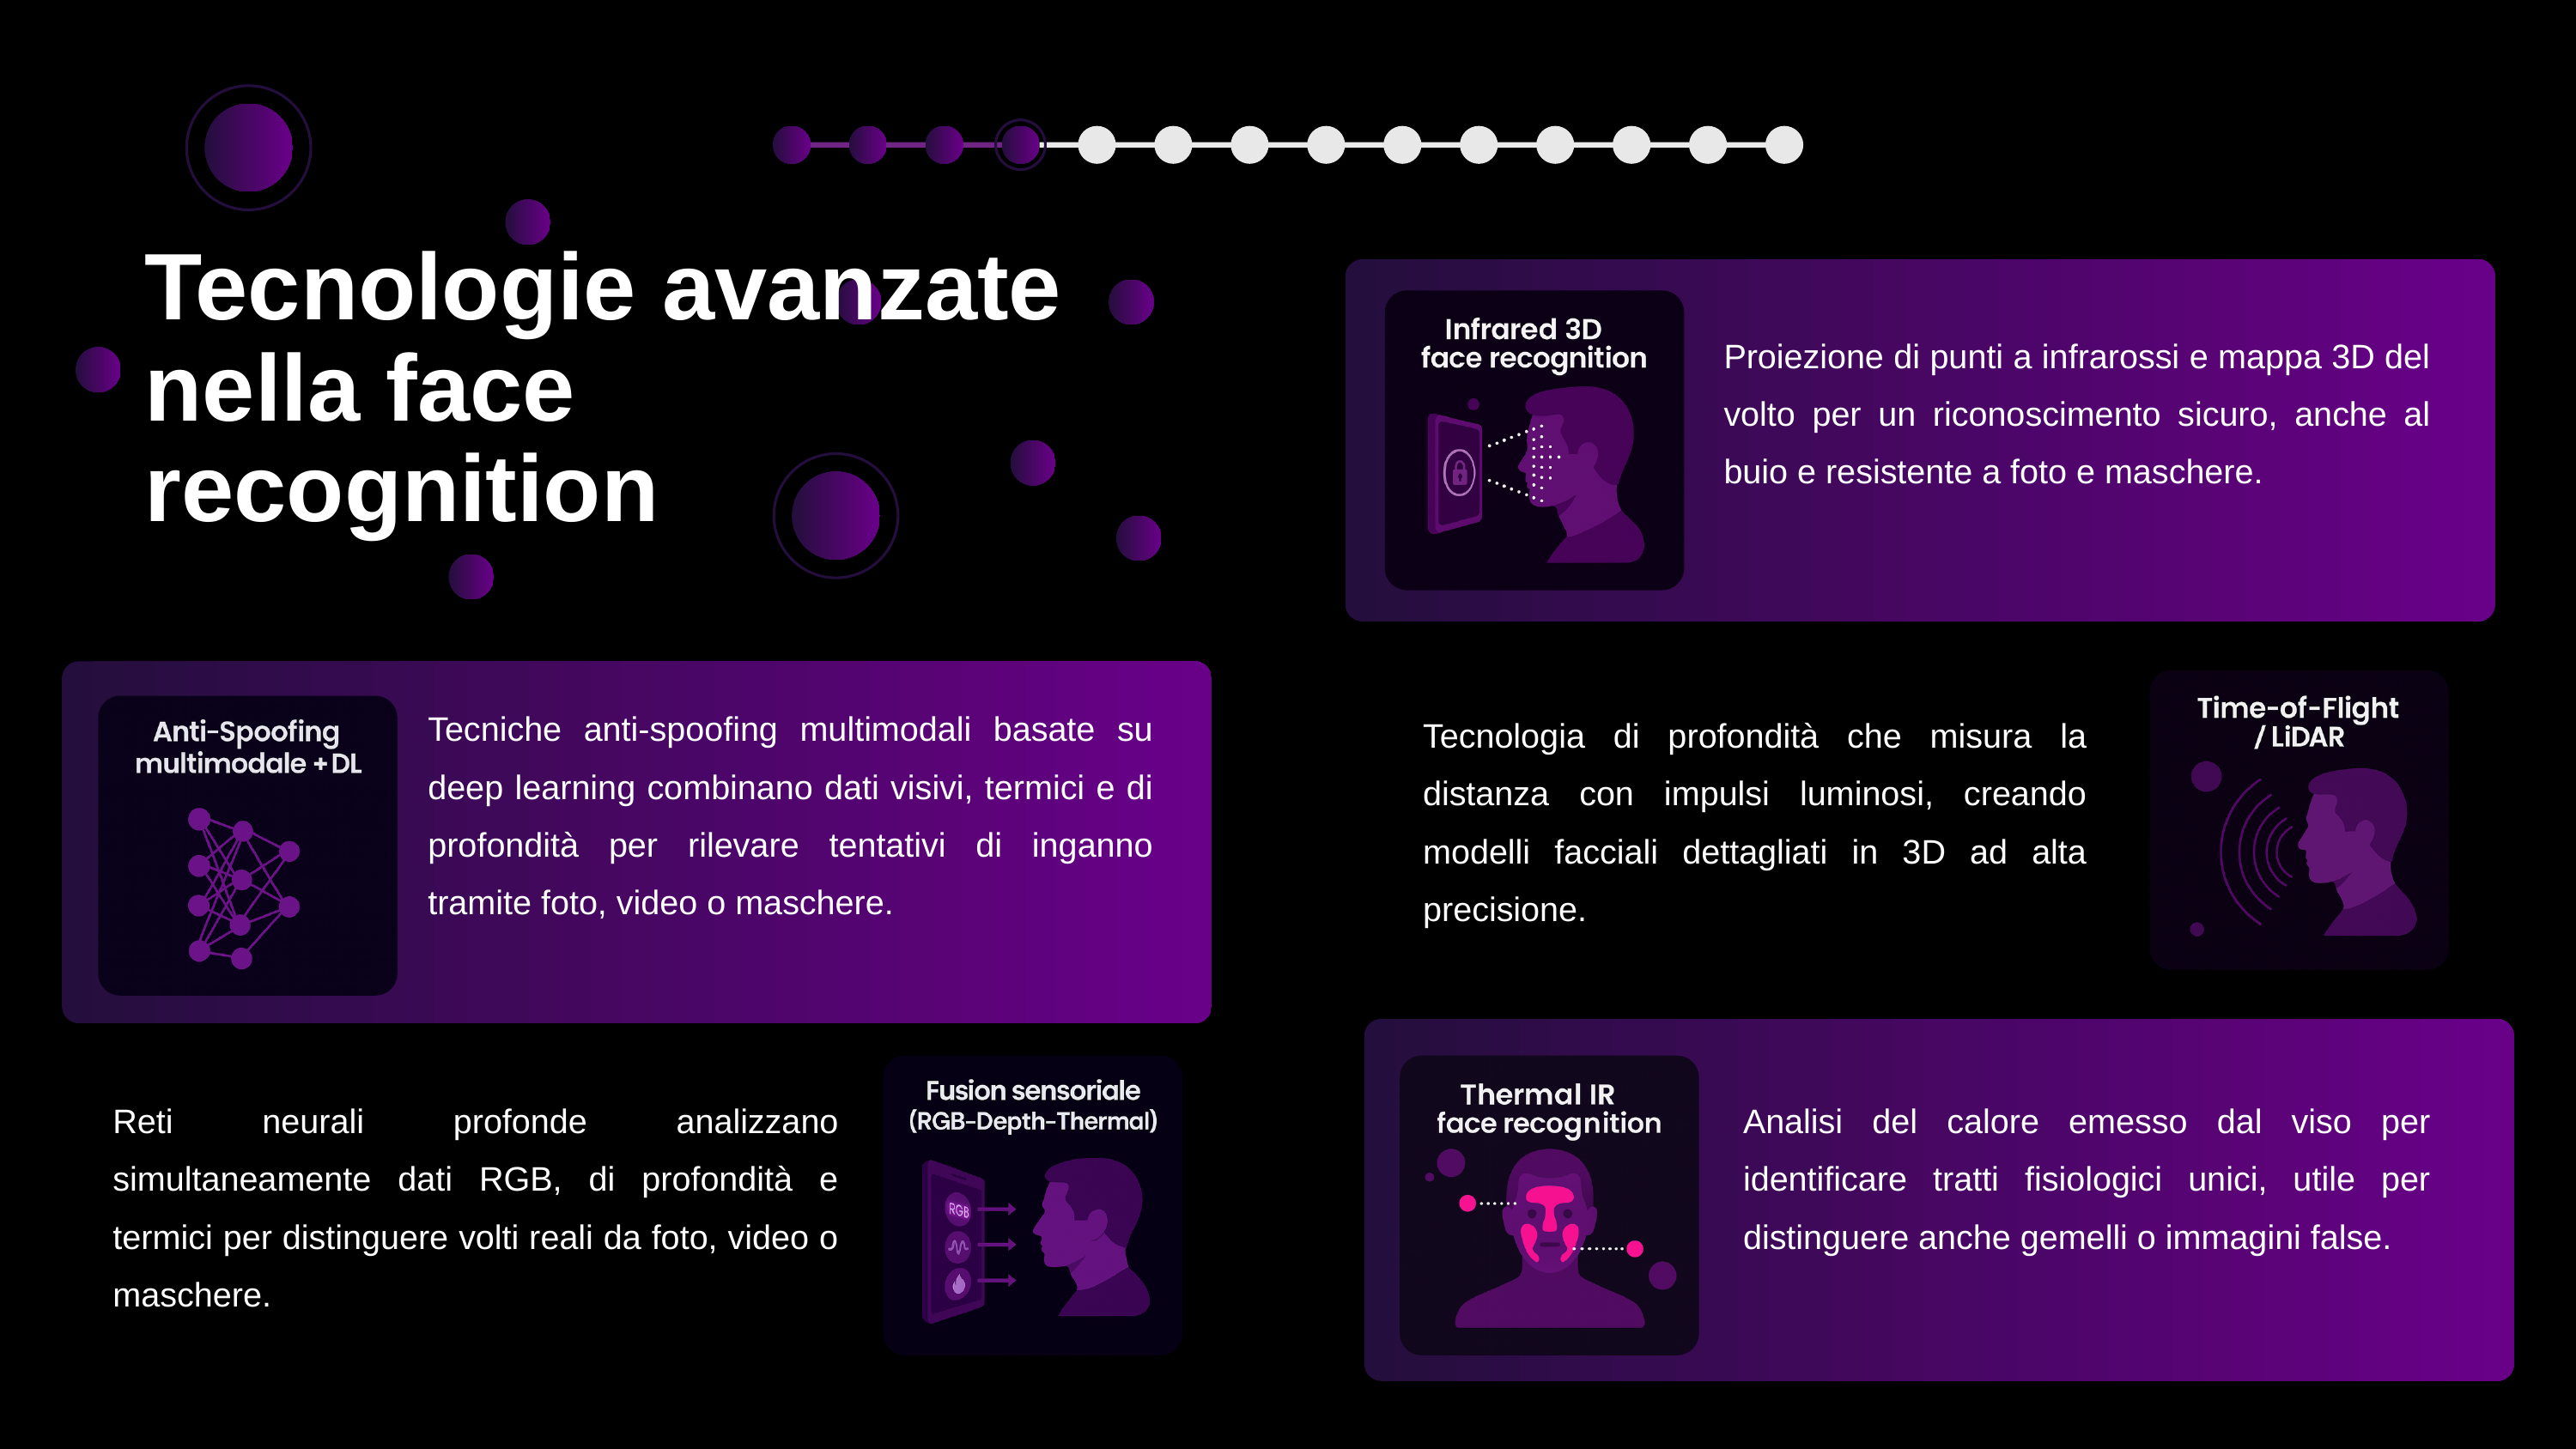

Tecnologie avanzate nella face recognition

Proiezione di punti a infrarossi e mappa 3D del volto per un riconoscimento sicuro, anche al buio e resistente a foto e maschere.

Tecniche anti-spoofing multimodali basate su deep learning combinano dati visivi, termici e di profondità per rilevare tentativi di inganno tramite foto, video o maschere.

Tecnologia di profondità che misura la distanza con impulsi luminosi, creando modelli facciali dettagliati in 3D ad alta precisione.

Reti neurali profonde analizzano simultaneamente dati RGB, di profondità e termici per distinguere volti reali da foto, video o maschere.
Analisi del calore emesso dal viso per identificare tratti fisiologici unici, utile per distinguere anche gemelli o immagini false.